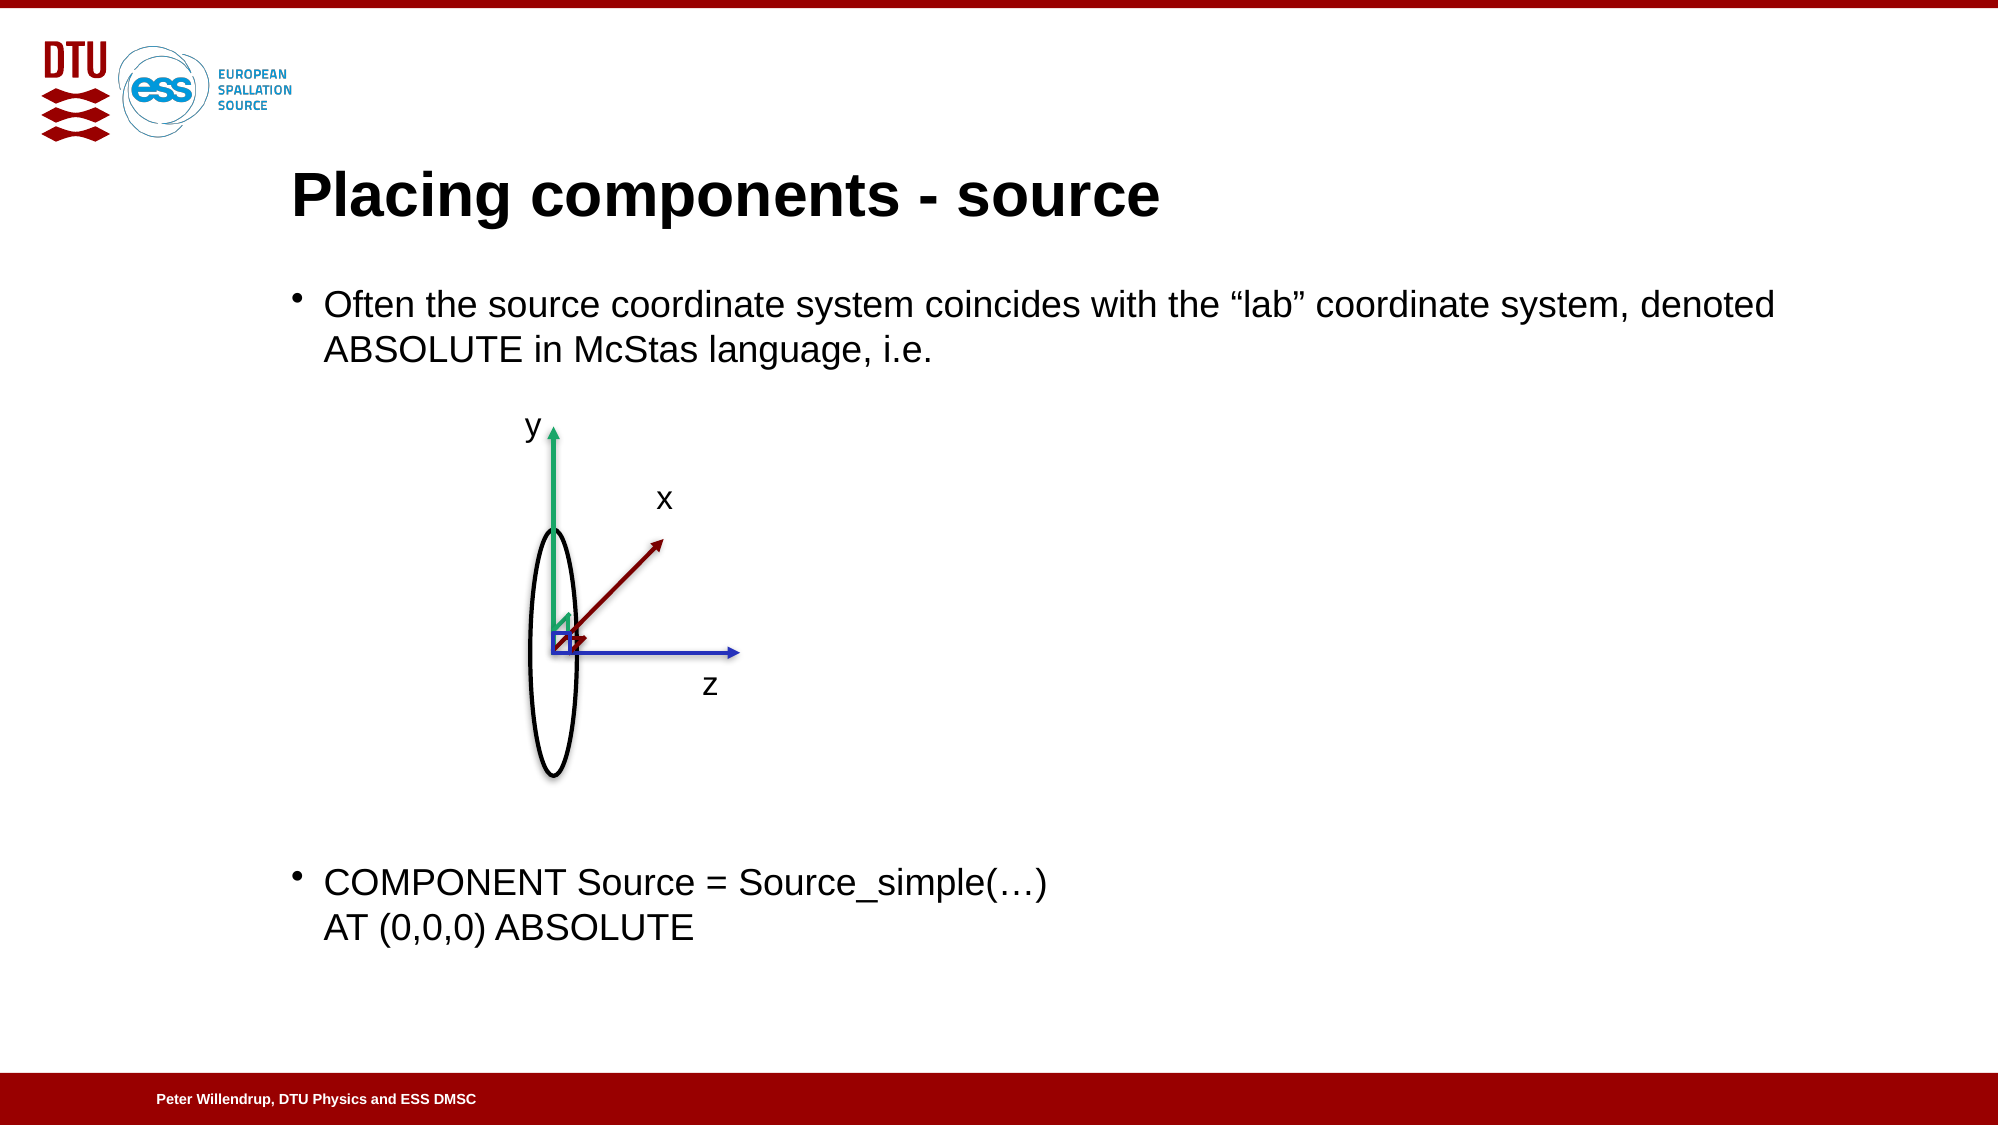

# Placing components - source
Often the source coordinate system coincides with the “lab” coordinate system, denoted
ABSOLUTE in McStas language, i.e.

COMPONENT Source = Source_simple(…)
AT (0,0,0) ABSOLUTE
y

x

z
25